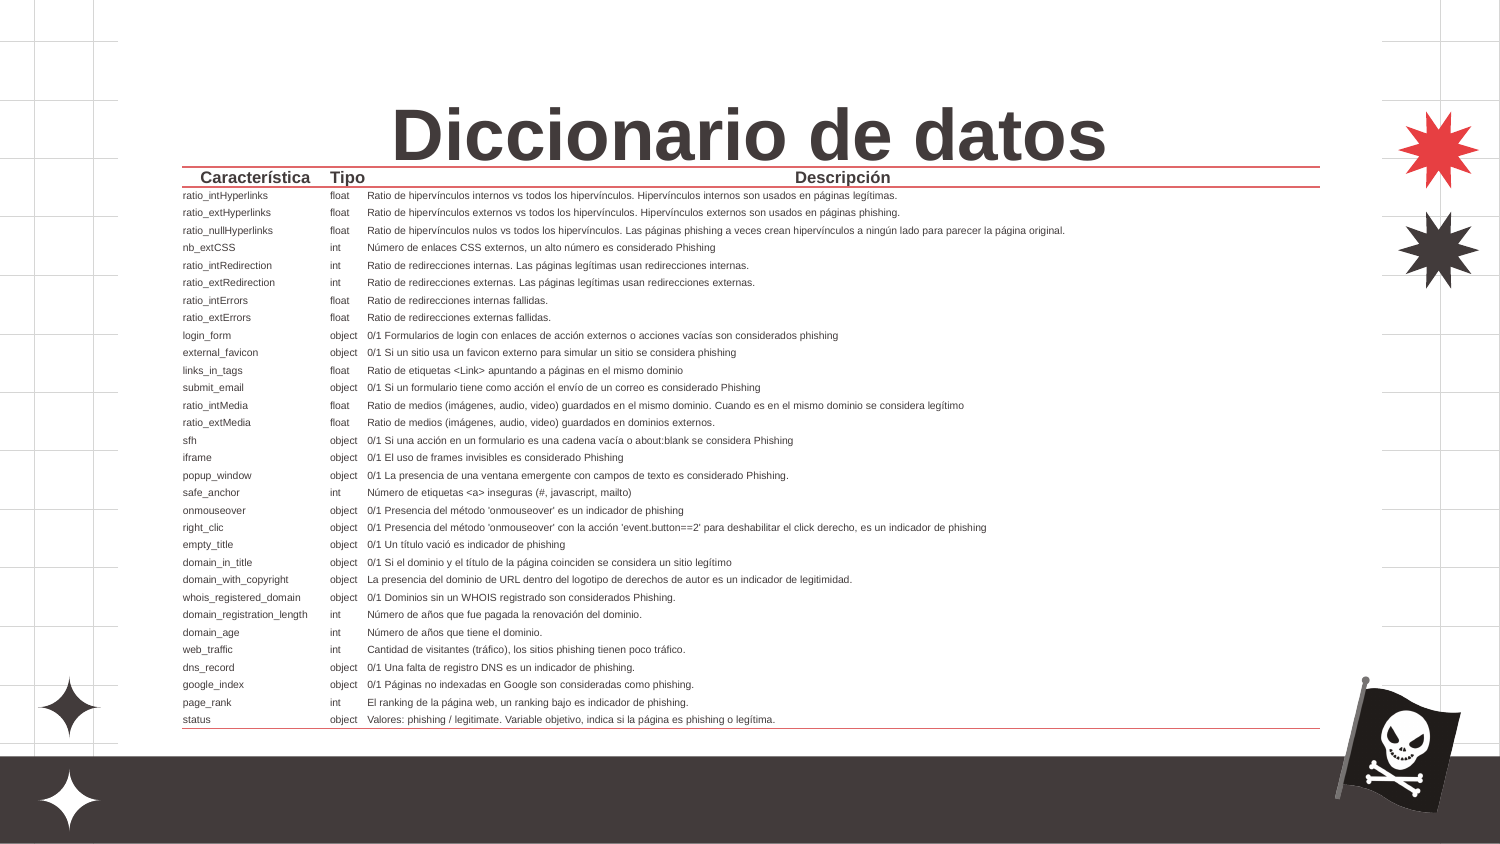

# Diccionario de datos
| Característica | Tipo | Descripción |
| --- | --- | --- |
| ratio\_intHyperlinks | float | Ratio de hipervínculos internos vs todos los hipervínculos. Hipervínculos internos son usados en páginas legítimas. |
| ratio\_extHyperlinks | float | Ratio de hipervínculos externos vs todos los hipervínculos. Hipervínculos externos son usados en páginas phishing. |
| ratio\_nullHyperlinks | float | Ratio de hipervínculos nulos vs todos los hipervínculos. Las páginas phishing a veces crean hipervínculos a ningún lado para parecer la página original. |
| nb\_extCSS | int | Número de enlaces CSS externos, un alto número es considerado Phishing |
| ratio\_intRedirection | int | Ratio de redirecciones internas. Las páginas legítimas usan redirecciones internas. |
| ratio\_extRedirection | int | Ratio de redirecciones externas. Las páginas legítimas usan redirecciones externas. |
| ratio\_intErrors | float | Ratio de redirecciones internas fallidas. |
| ratio\_extErrors | float | Ratio de redirecciones externas fallidas. |
| login\_form | object | 0/1 Formularios de login con enlaces de acción externos o acciones vacías son considerados phishing |
| external\_favicon | object | 0/1 Si un sitio usa un favicon externo para simular un sitio se considera phishing |
| links\_in\_tags | float | Ratio de etiquetas <Link> apuntando a páginas en el mismo dominio |
| submit\_email | object | 0/1 Si un formulario tiene como acción el envío de un correo es considerado Phishing |
| ratio\_intMedia | float | Ratio de medios (imágenes, audio, video) guardados en el mismo dominio. Cuando es en el mismo dominio se considera legítimo |
| ratio\_extMedia | float | Ratio de medios (imágenes, audio, video) guardados en dominios externos. |
| sfh | object | 0/1 Si una acción en un formulario es una cadena vacía o about:blank se considera Phishing |
| iframe | object | 0/1 El uso de frames invisibles es considerado Phishing |
| popup\_window | object | 0/1 La presencia de una ventana emergente con campos de texto es considerado Phishing. |
| safe\_anchor | int | Número de etiquetas <a> inseguras (#, javascript, mailto) |
| onmouseover | object | 0/1 Presencia del método 'onmouseover' es un indicador de phishing |
| right\_clic | object | 0/1 Presencia del método 'onmouseover' con la acción 'event.button==2' para deshabilitar el click derecho, es un indicador de phishing |
| empty\_title | object | 0/1 Un título vació es indicador de phishing |
| domain\_in\_title | object | 0/1 Si el dominio y el título de la página coinciden se considera un sitio legítimo |
| domain\_with\_copyright | object | La presencia del dominio de URL dentro del logotipo de derechos de autor es un indicador de legitimidad. |
| whois\_registered\_domain | object | 0/1 Dominios sin un WHOIS registrado son considerados Phishing. |
| domain\_registration\_length | int | Número de años que fue pagada la renovación del dominio. |
| domain\_age | int | Número de años que tiene el dominio. |
| web\_traffic | int | Cantidad de visitantes (tráfico), los sitios phishing tienen poco tráfico. |
| dns\_record | object | 0/1 Una falta de registro DNS es un indicador de phishing. |
| google\_index | object | 0/1 Páginas no indexadas en Google son consideradas como phishing. |
| page\_rank | int | El ranking de la página web, un ranking bajo es indicador de phishing. |
| status | object | Valores: phishing / legitimate. Variable objetivo, indica si la página es phishing o legítima. |